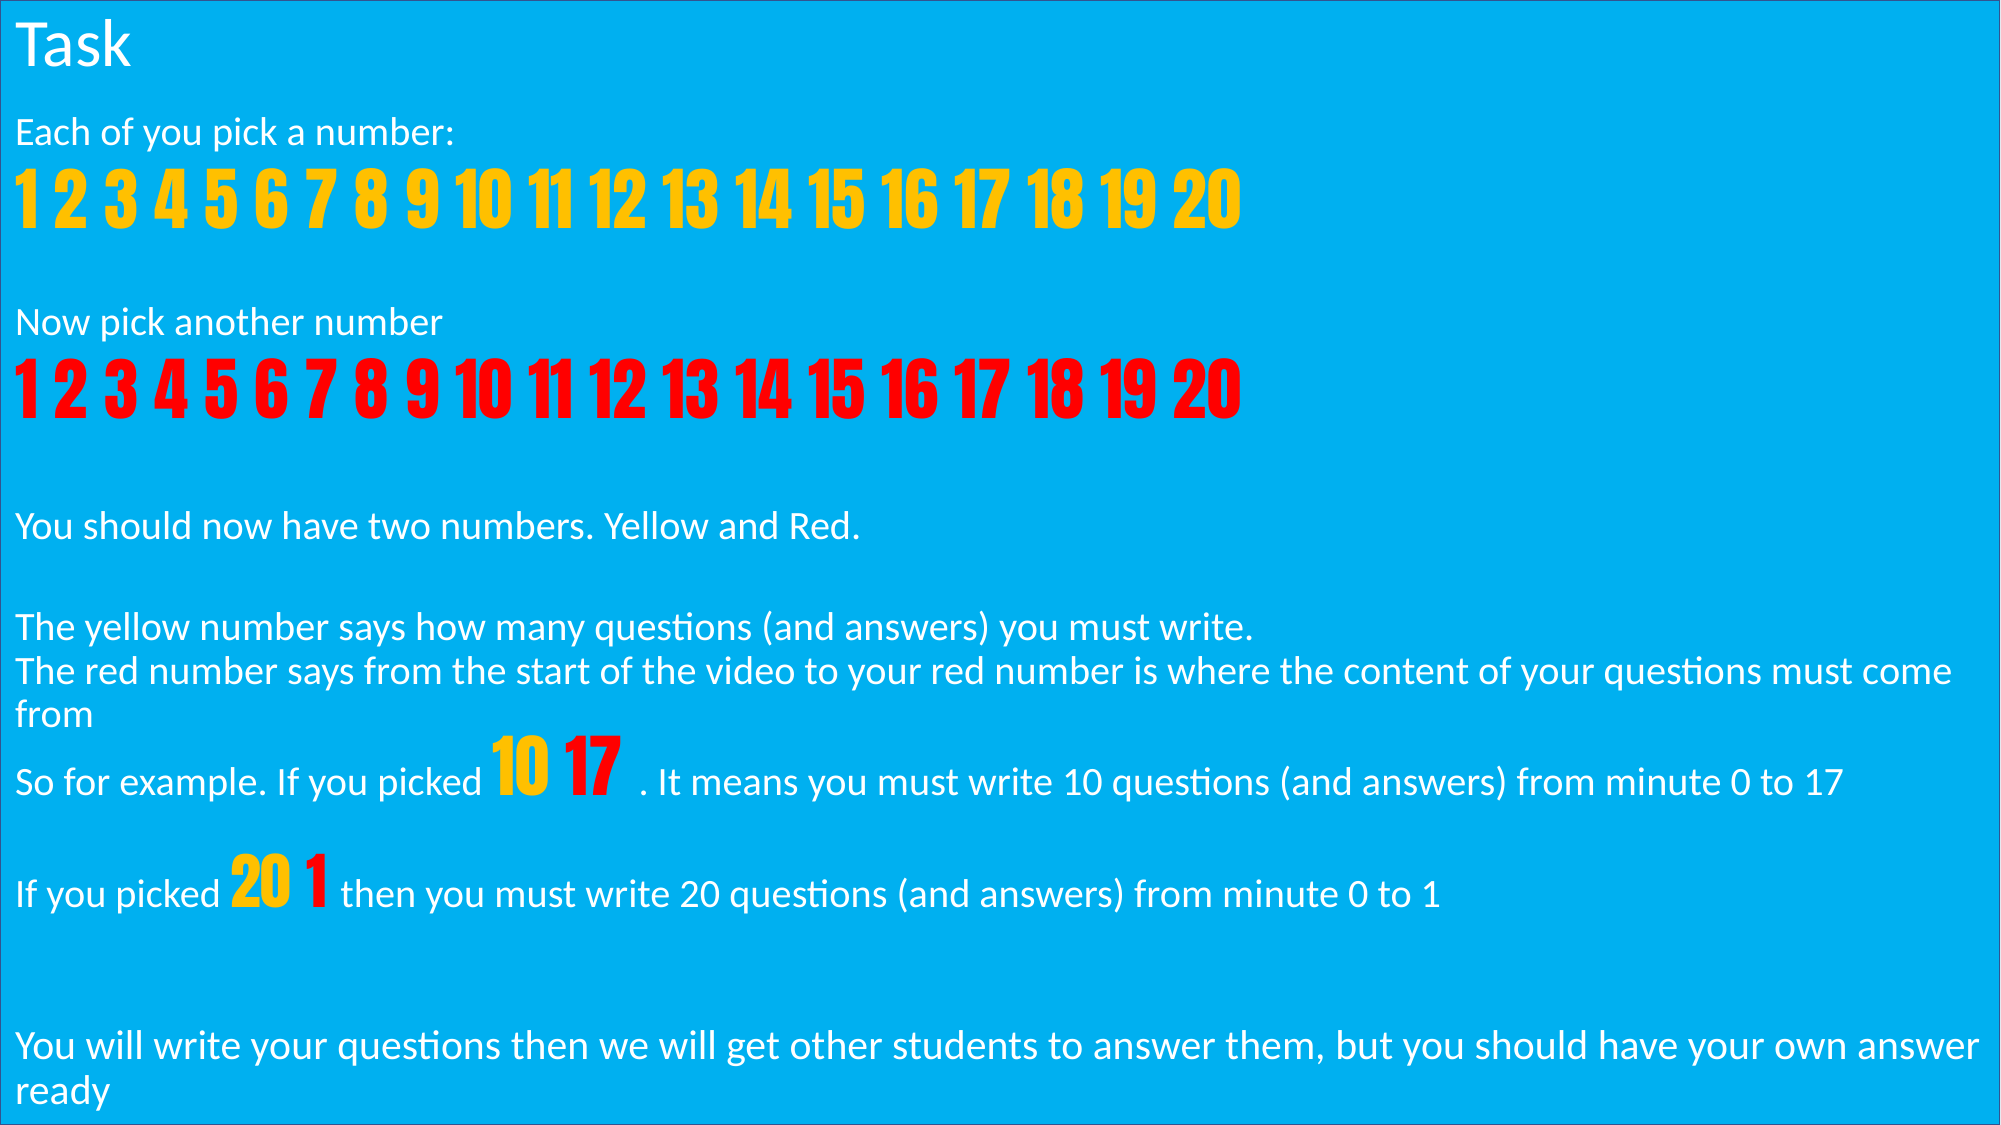

# Task
Each of you pick a number:
1 2 3 4 5 6 7 8 9 10 11 12 13 14 15 16 17 18 19 20
Now pick another number
1 2 3 4 5 6 7 8 9 10 11 12 13 14 15 16 17 18 19 20

You should now have two numbers. Yellow and Red.
The yellow number says how many questions (and answers) you must write.
The red number says from the start of the video to your red number is where the content of your questions must come from
So for example. If you picked 10 17 . It means you must write 10 questions (and answers) from minute 0 to 17
If you picked 20 1 then you must write 20 questions (and answers) from minute 0 to 1

You will write your questions then we will get other students to answer them, but you should have your own answer ready